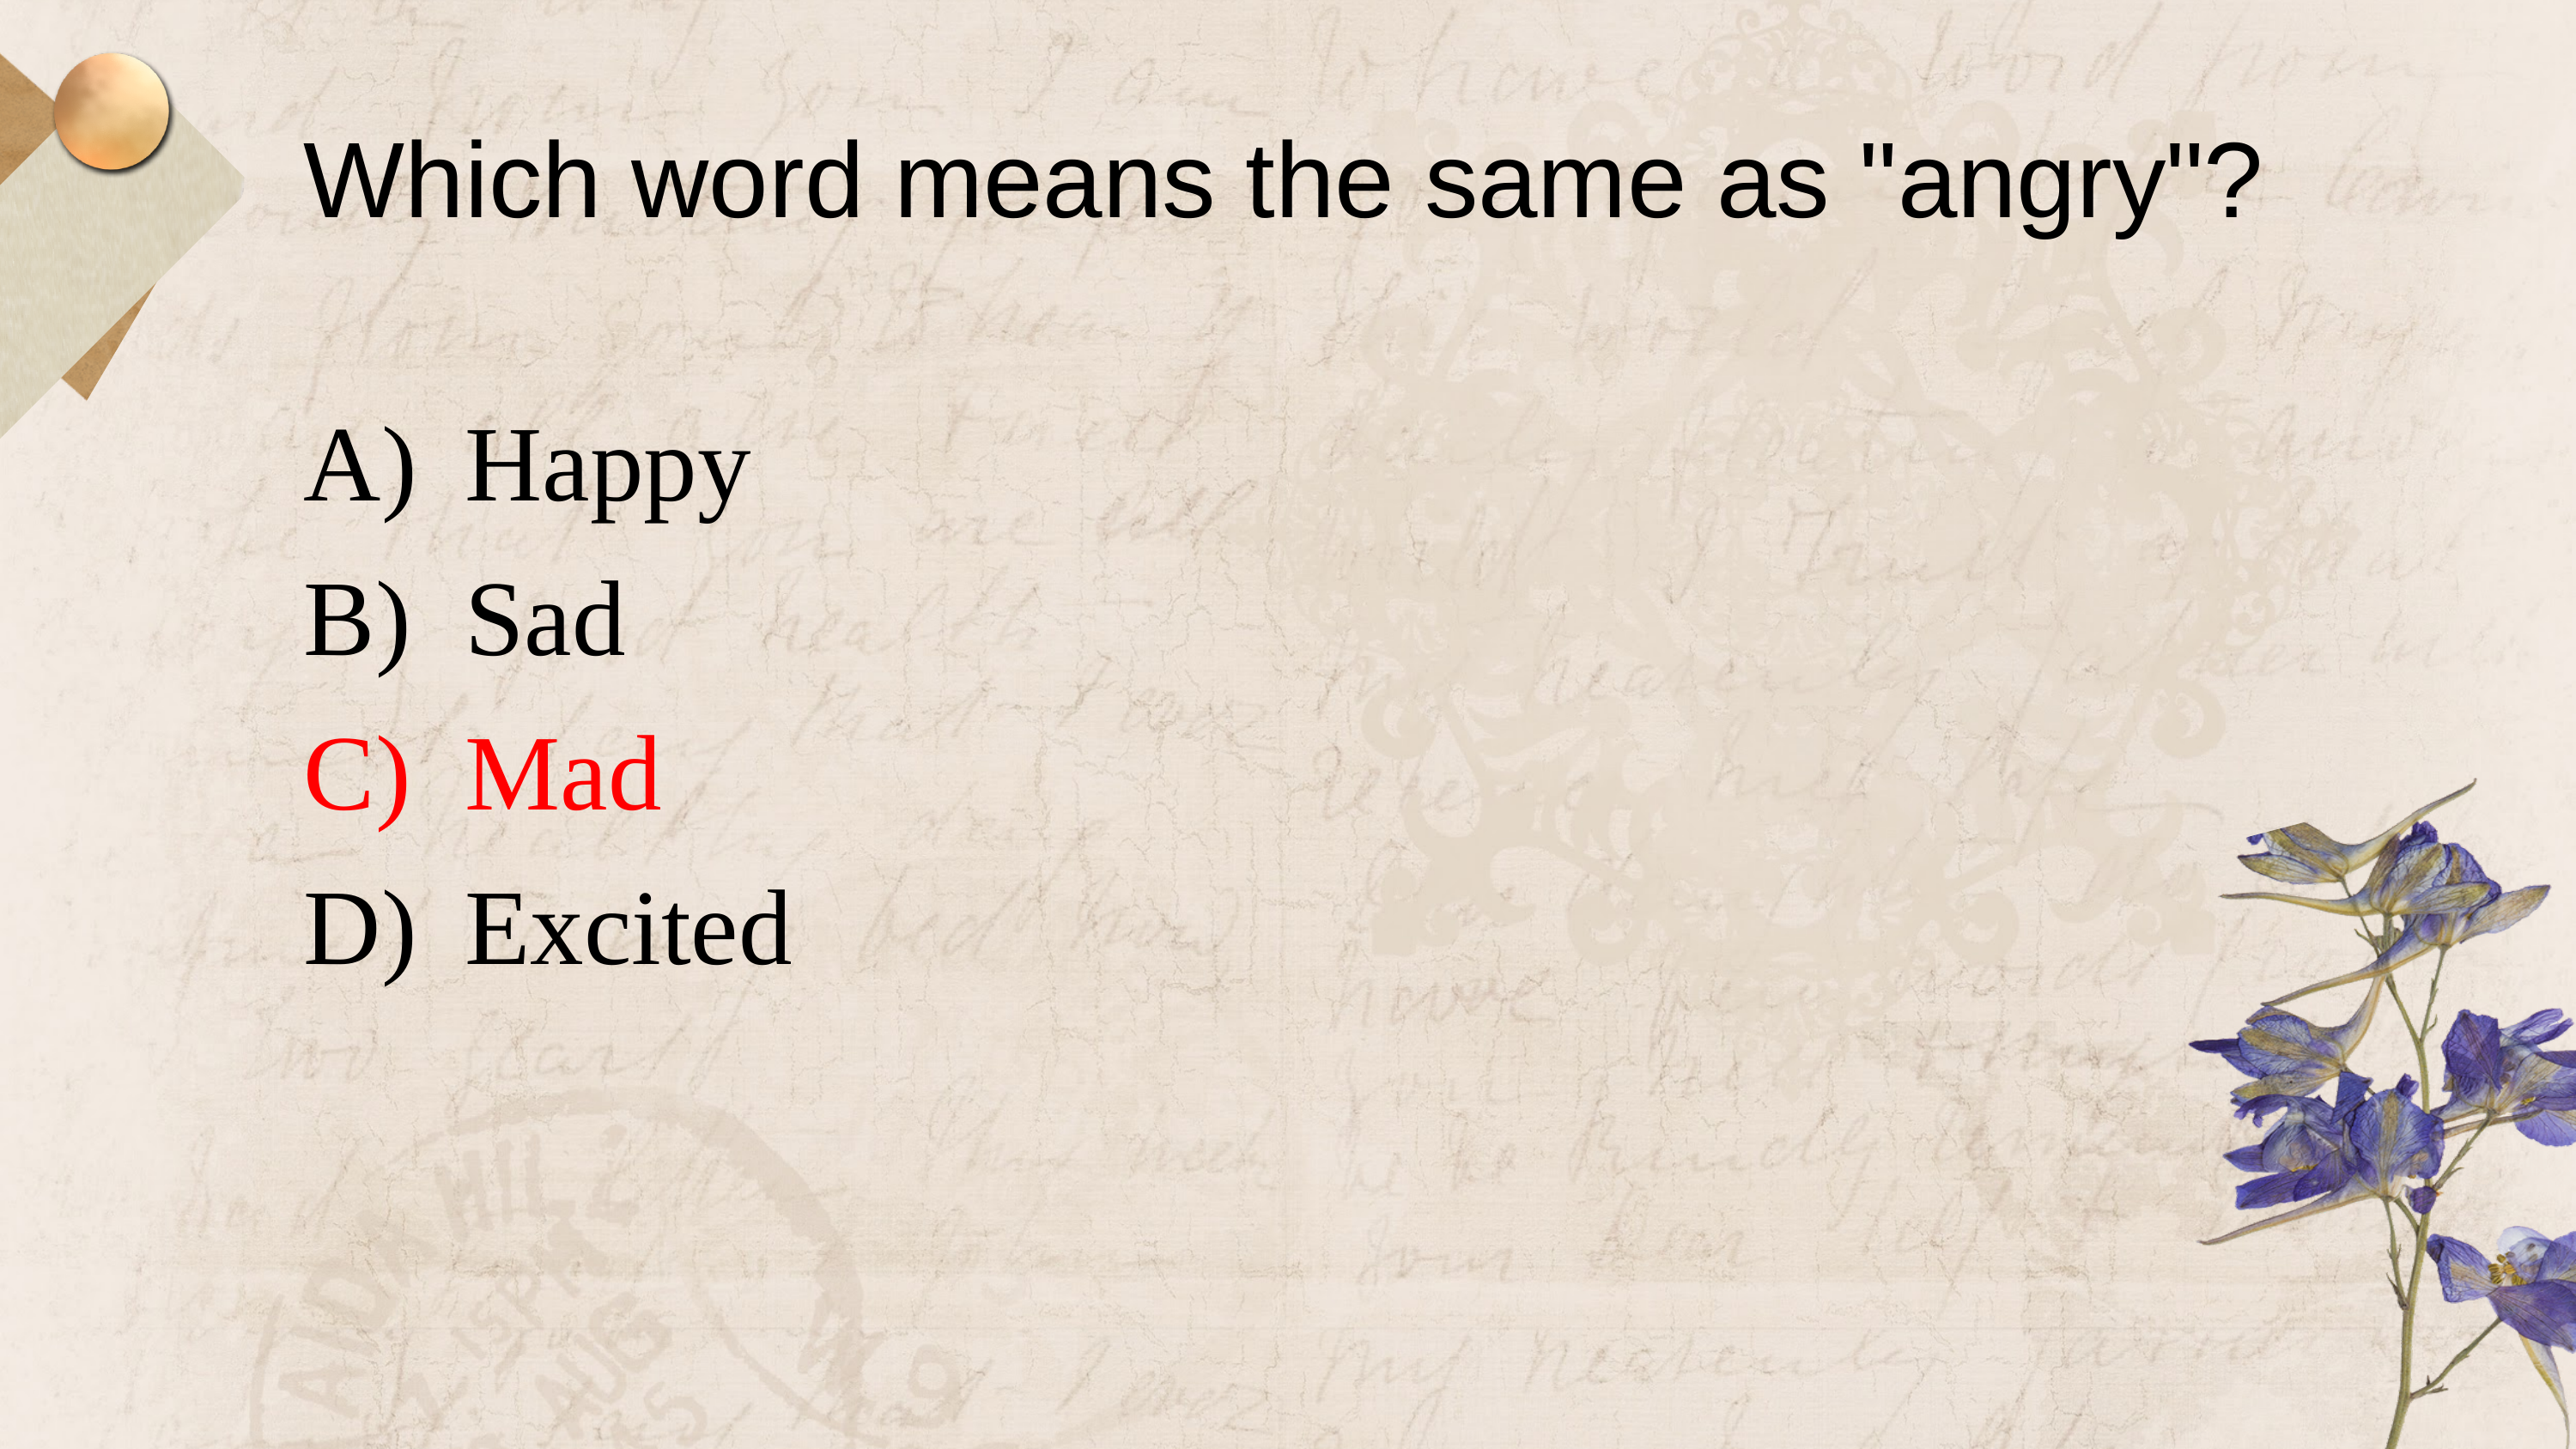

Which word means the same as "angry"?

Happy
Sad
Mad
Excited